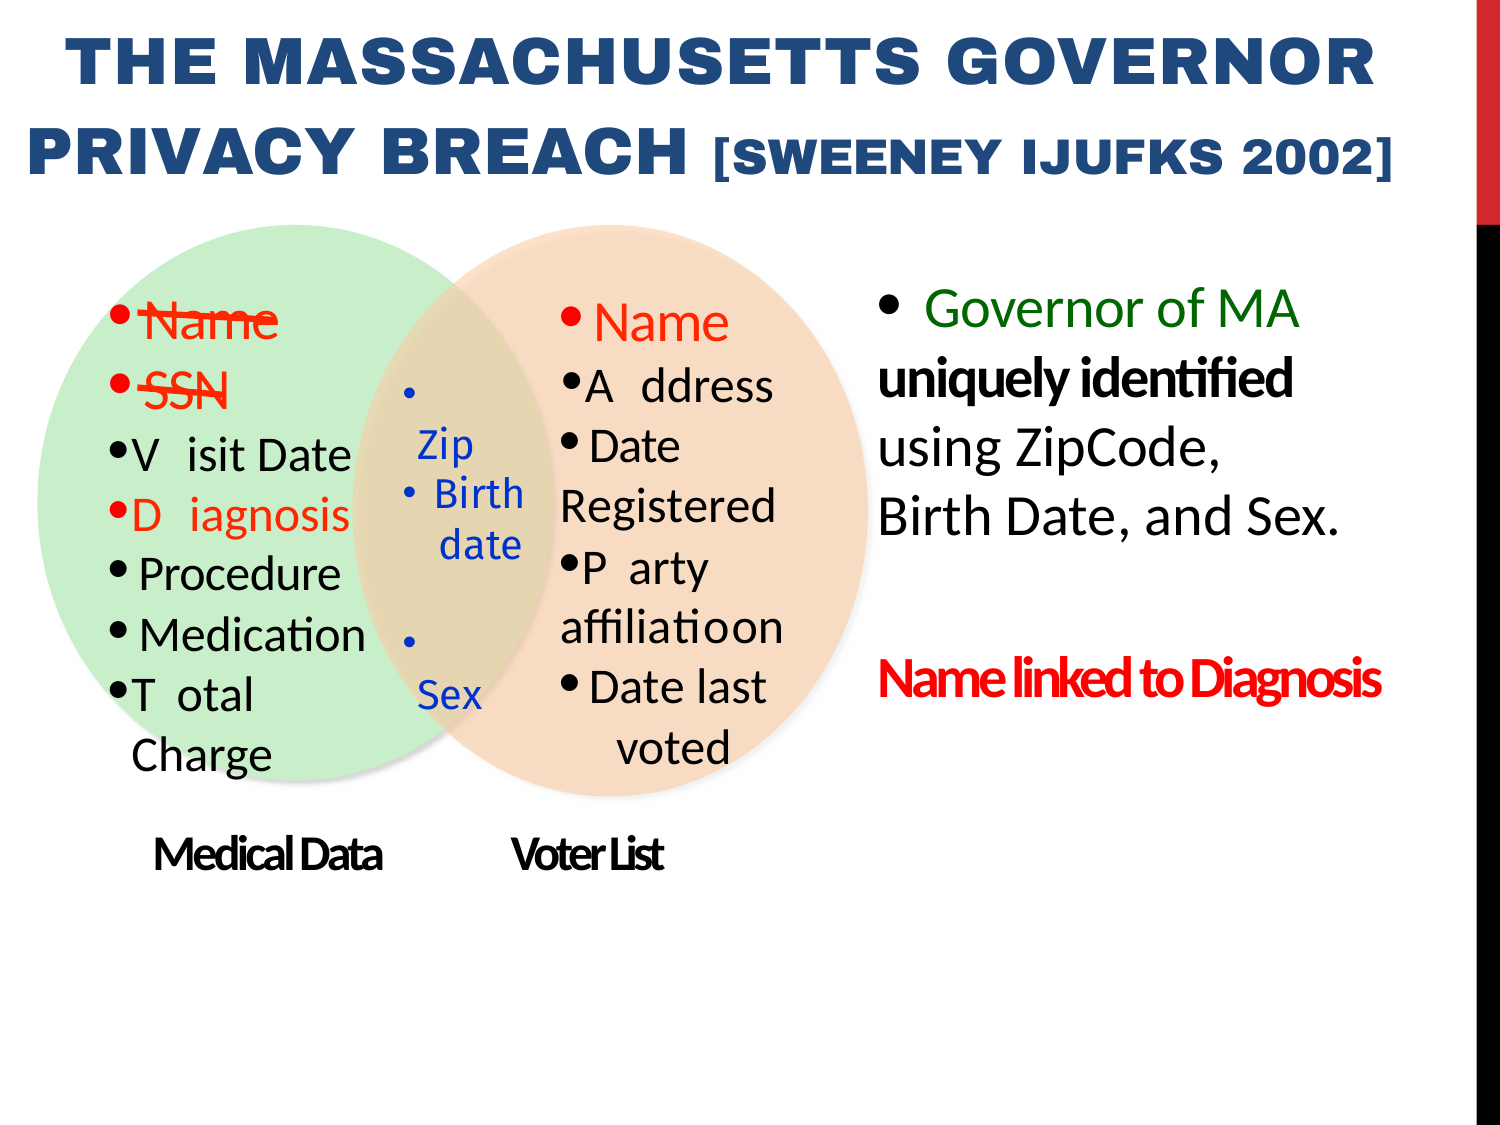

The Massachusetts Governor    Privacy Breach [Sweeney IJUFKS 2002]

  Governor of MA      uniquely identiﬁed       using ZipCode,        Birth Date, and Sex.
 Name
 SSN
V 	isit Date
D 	iagnosis
 Procedure
 Medication
T  otal Charge
 Name
A 	ddress
 Date       Registered
P  arty       aﬃliatioon
 Date last      voted

  Zip

 Birth  date

  Sex
   Name linked to Diagnosis

Medical Data
Voter List